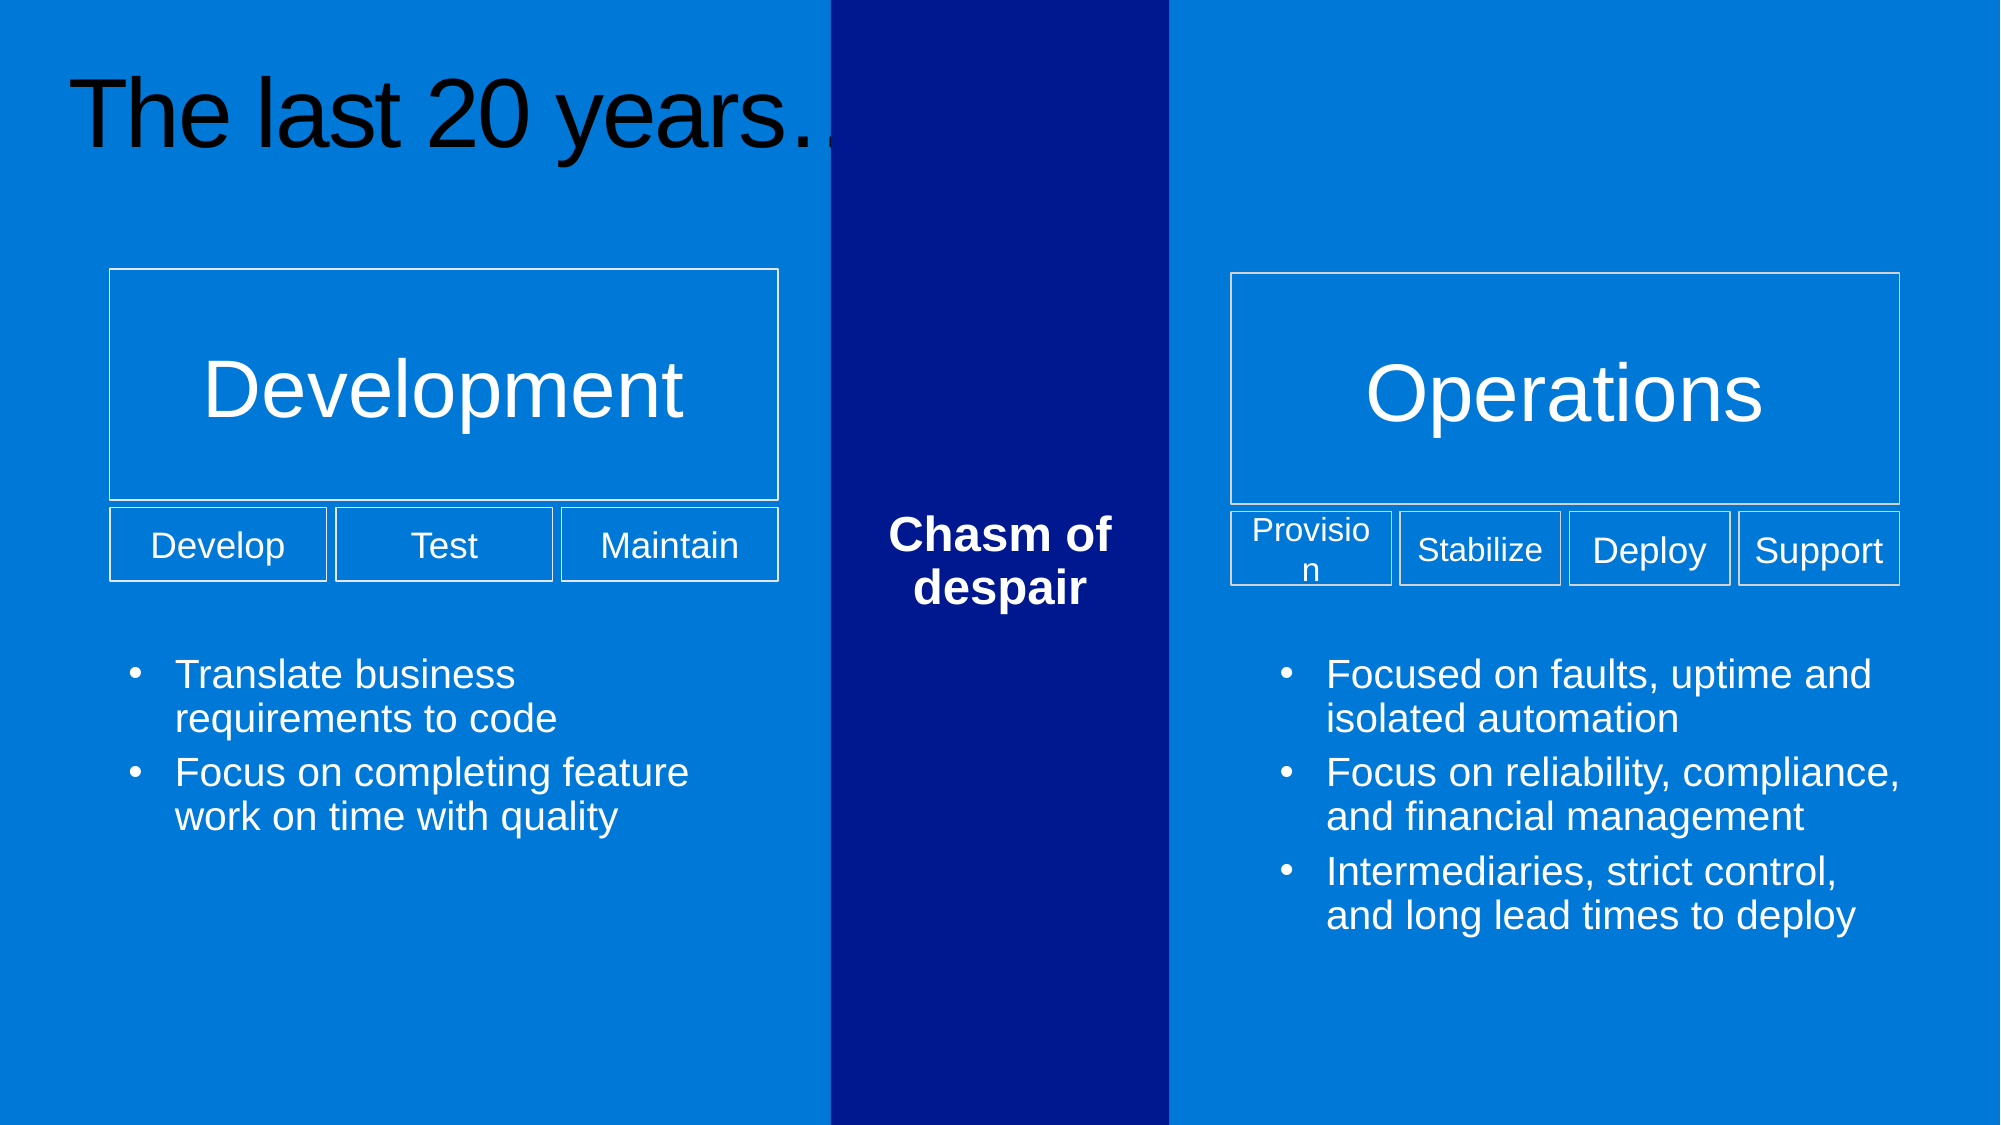

Chasm of despair
# The last 20 years…
Development
Operations
Develop
Test
Maintain
Deploy
Support
Stabilize
Provision
Translate business requirements to code
Focus on completing feature work on time with quality

Focused on faults, uptime and isolated automation
Focus on reliability, compliance, and financial management
Intermediaries, strict control, and long lead times to deploy